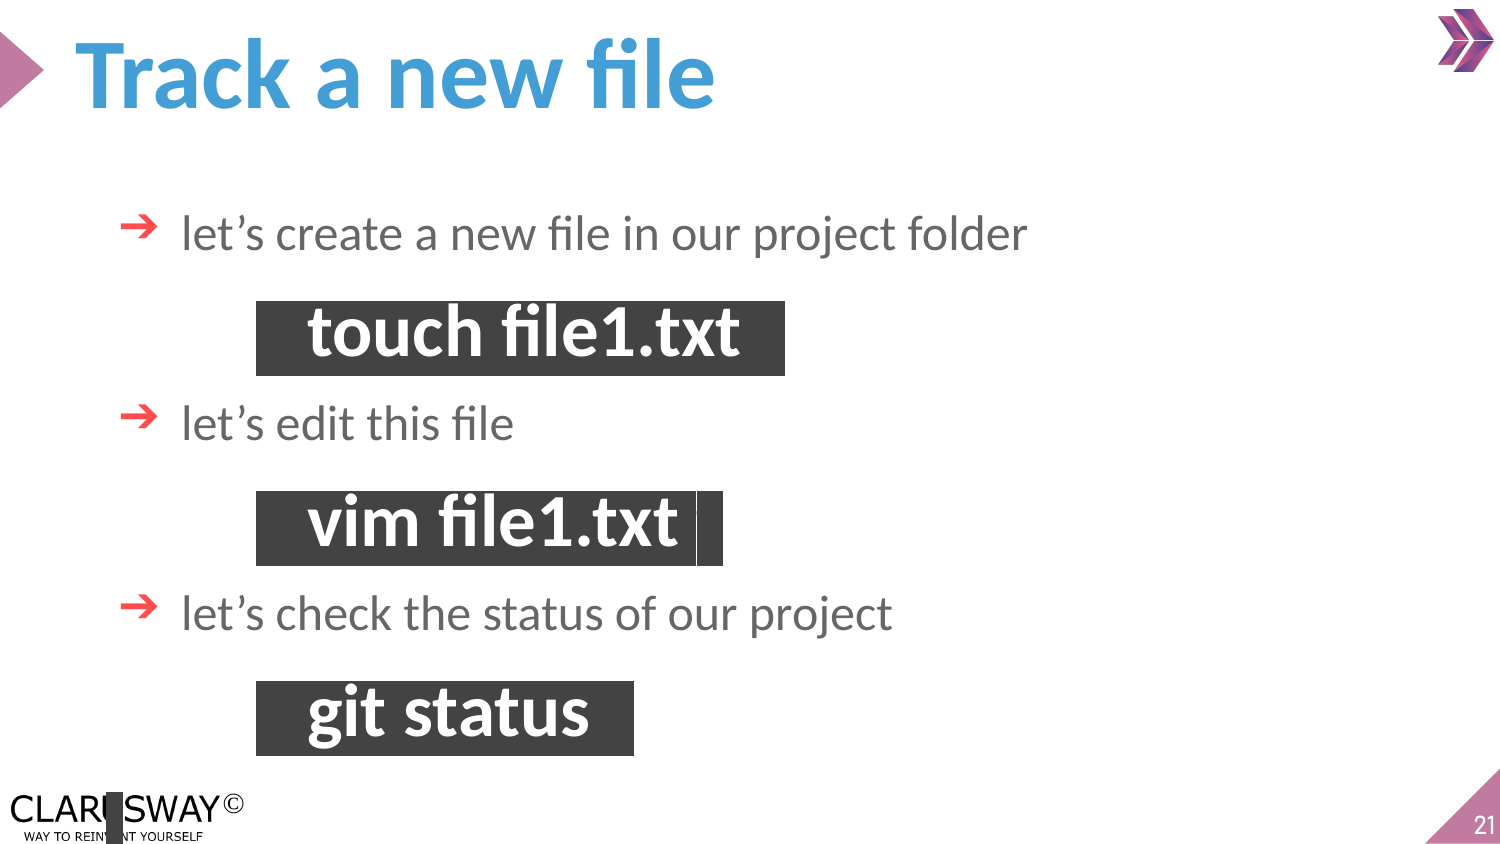

# Track a new file
let’s create a new file in our project folder
   touch file1.txt t
let’s edit this file
   vim file1.txt t
let’s check the status of our project
   git status t

21